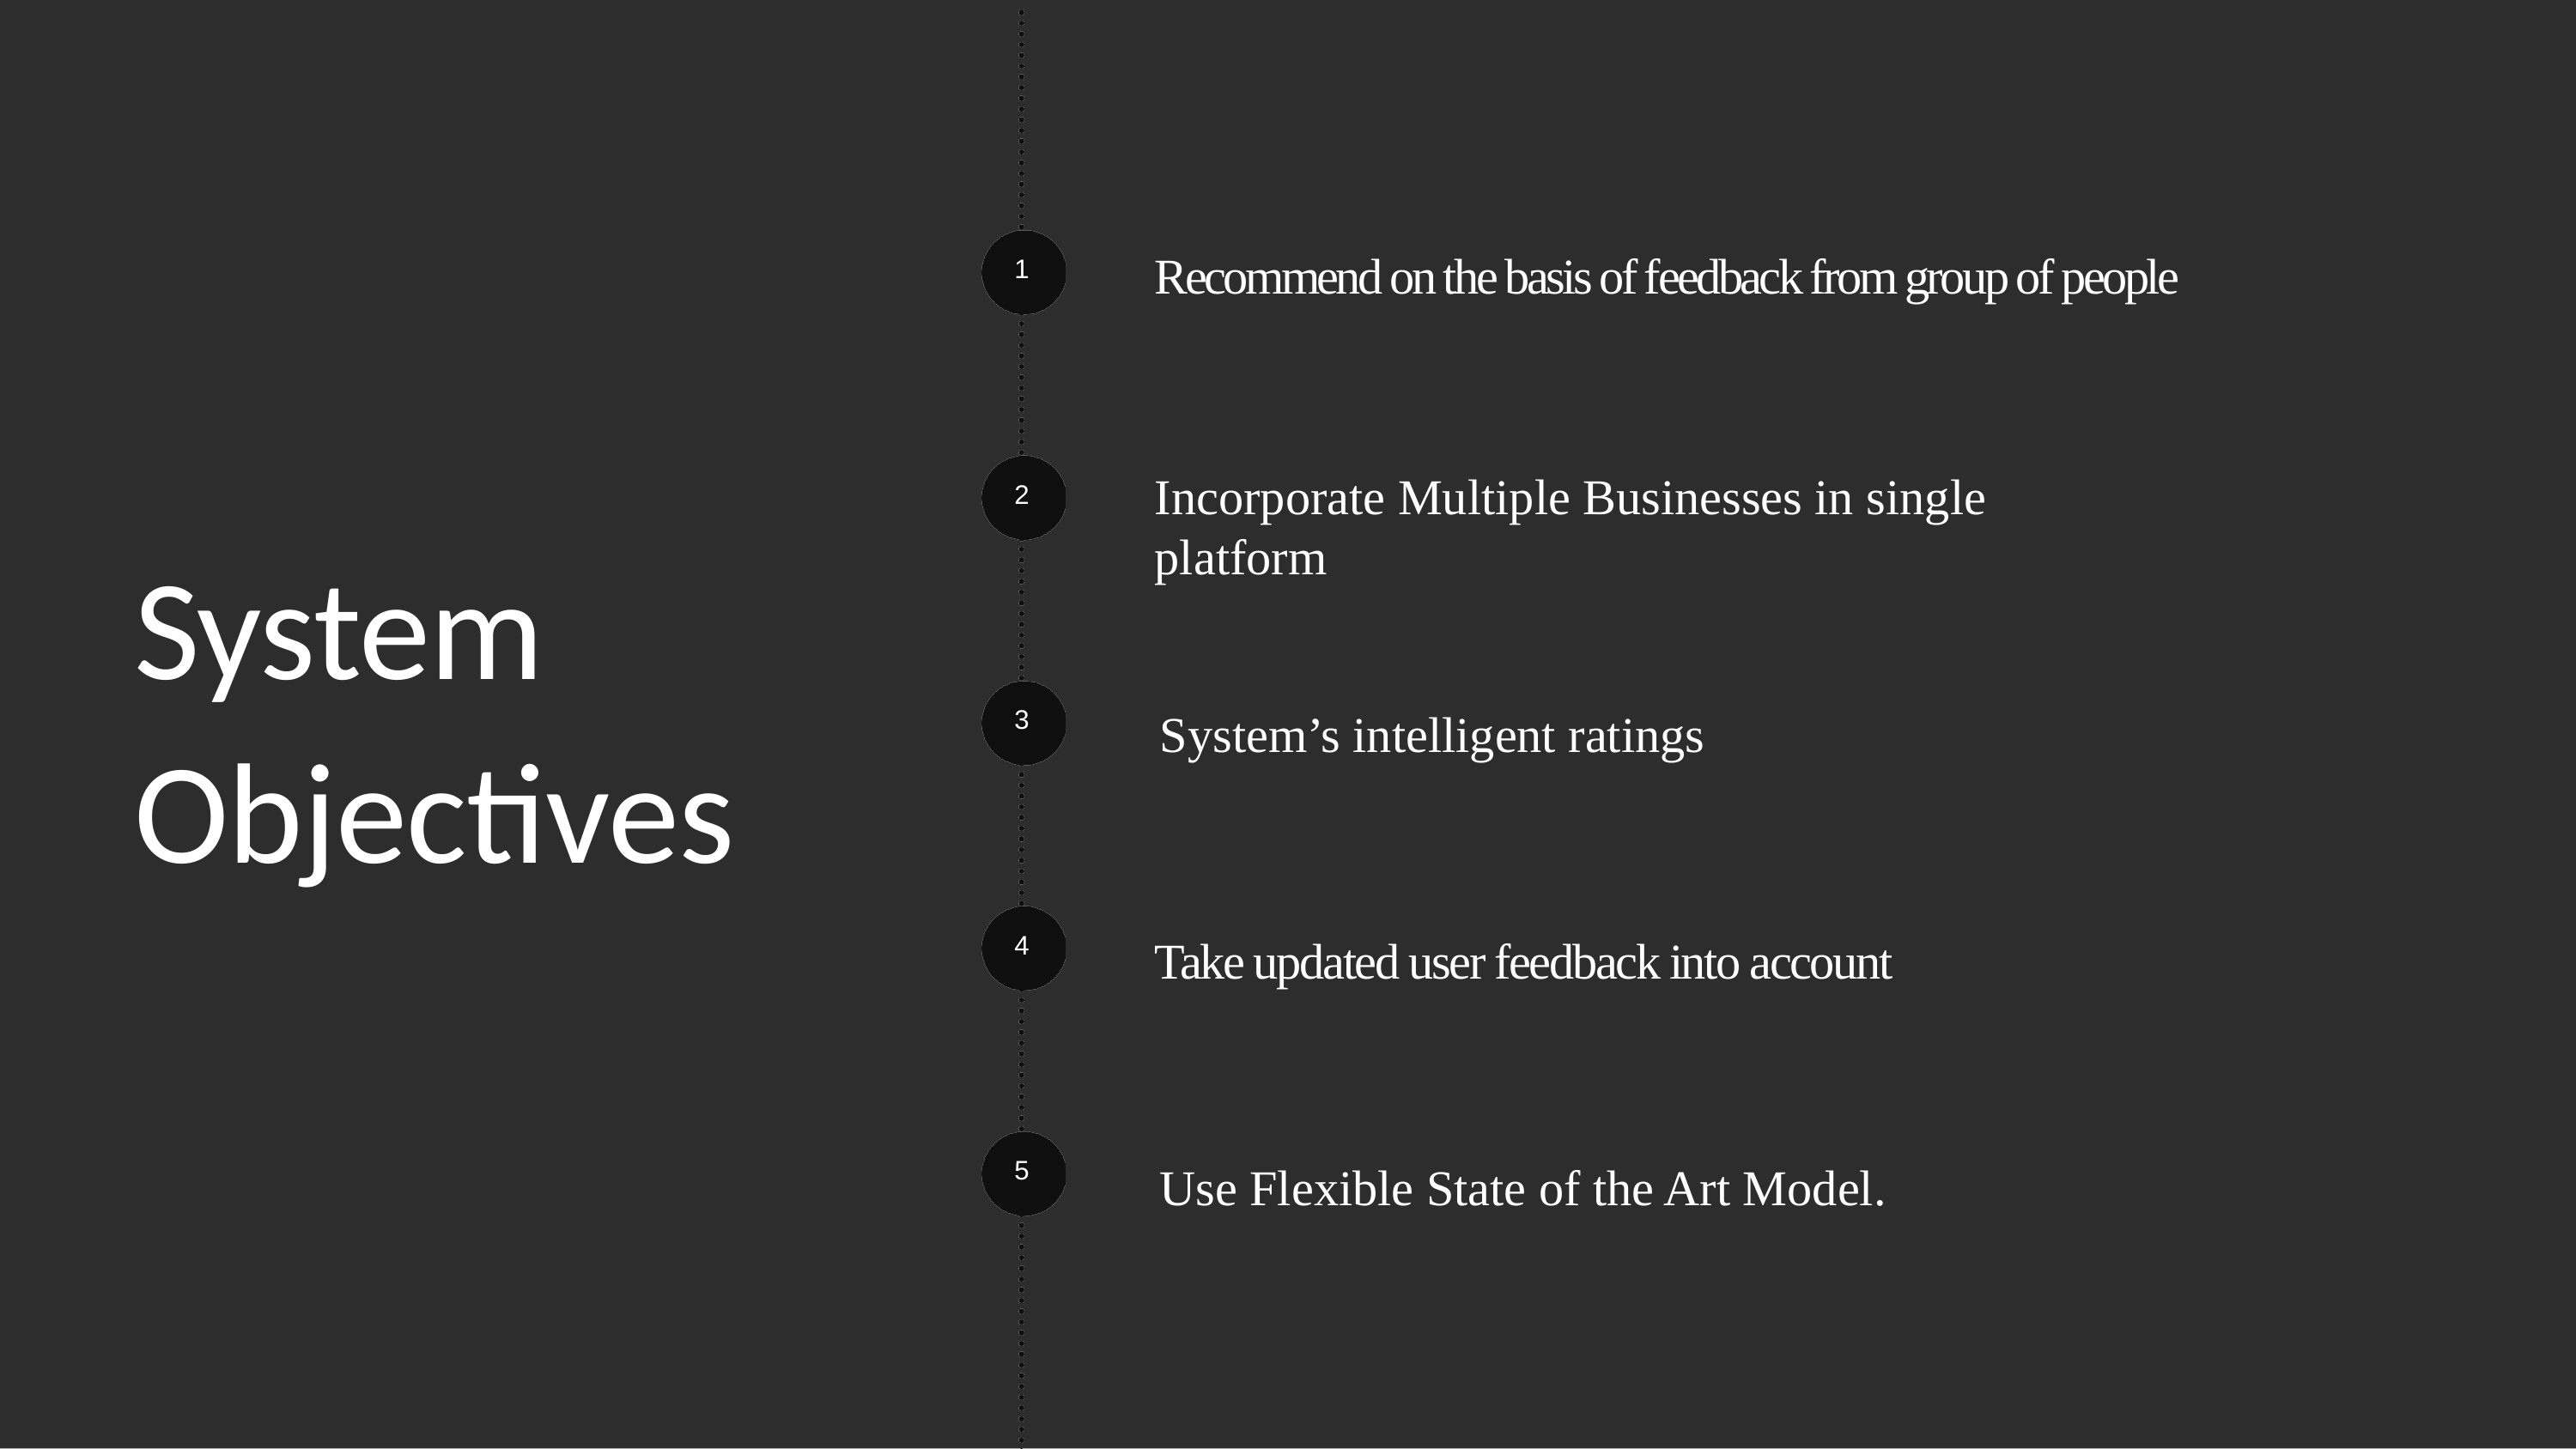

Recommend on the basis of feedback from group of people
 1
Incorporate Multiple Businesses in single platform

 2
System Objectives
System’s intelligent ratings
 3
Take updated user feedback into account
 4
Use Flexible State of the Art Model.
 5